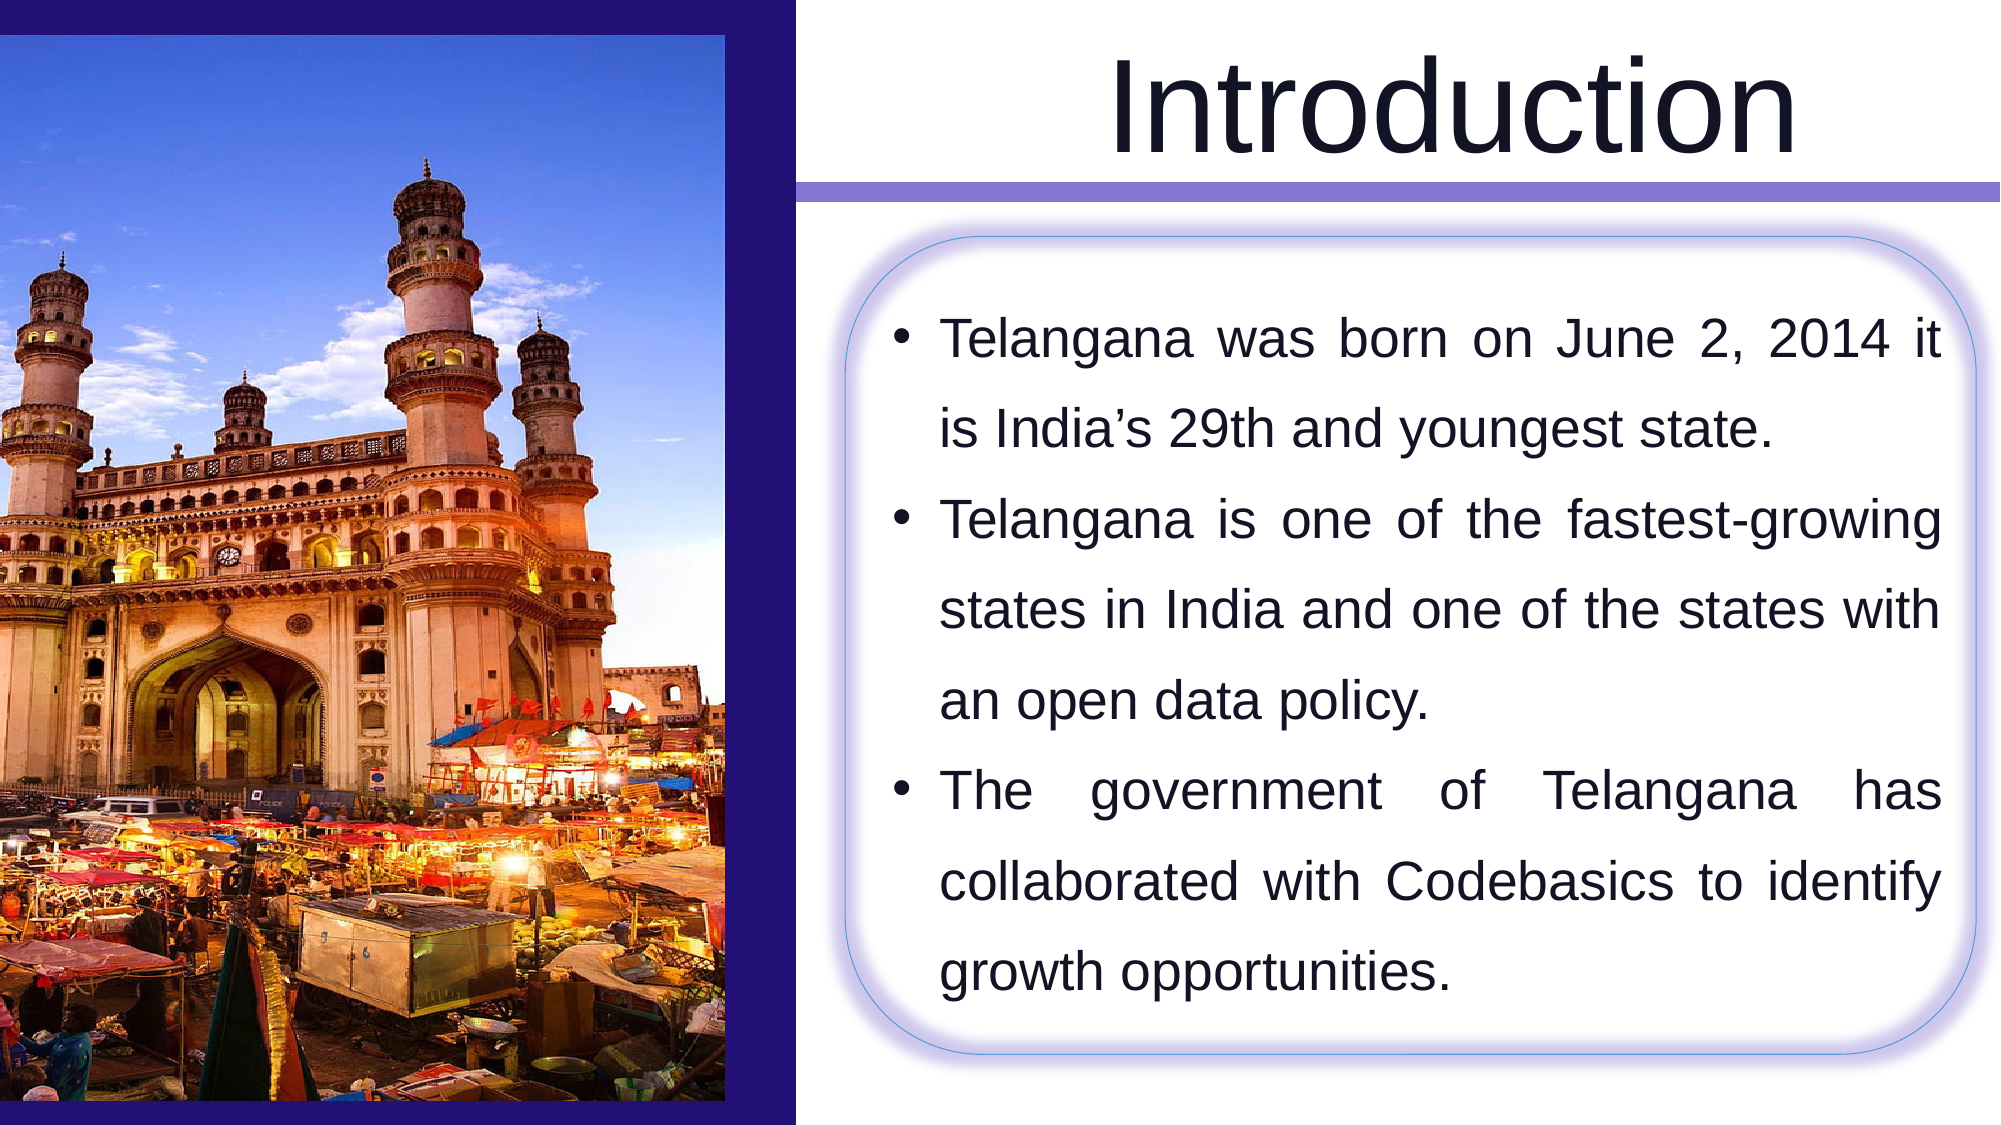

Introduction

Telangana was born on June 2, 2014 it is India’s 29th and youngest state.
Telangana is one of the fastest-growing states in India and one of the states with an open data policy.
The government of Telangana has collaborated with Codebasics to identify growth opportunities.